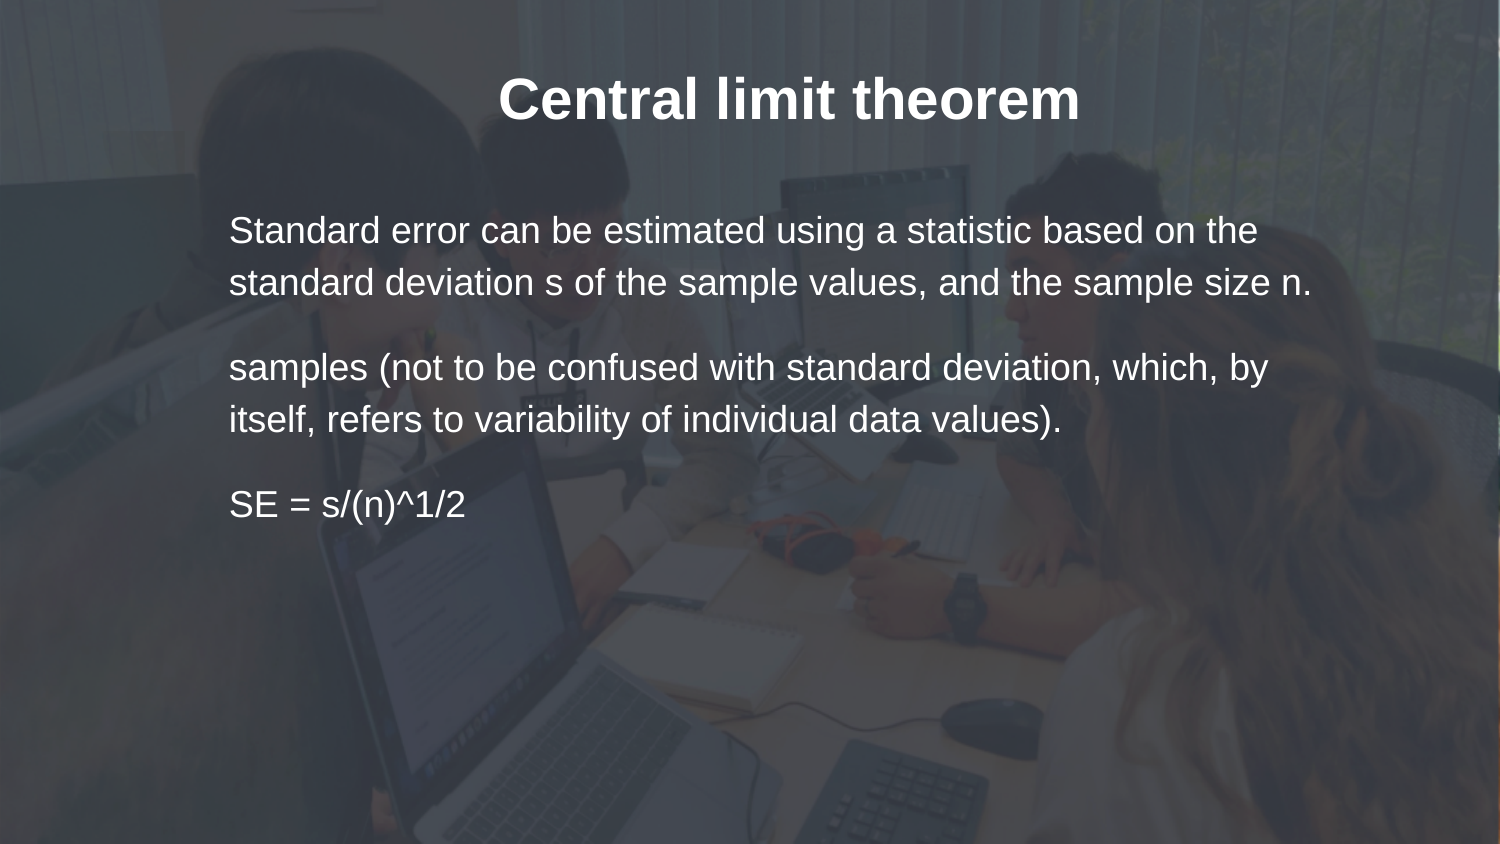

# Central limit theorem
Standard error can be estimated using a statistic based on the standard deviation s of the sample values, and the sample size n.
samples (not to be confused with standard deviation, which, by itself, refers to variability of individual data values).
SE = s/(n)^1/2